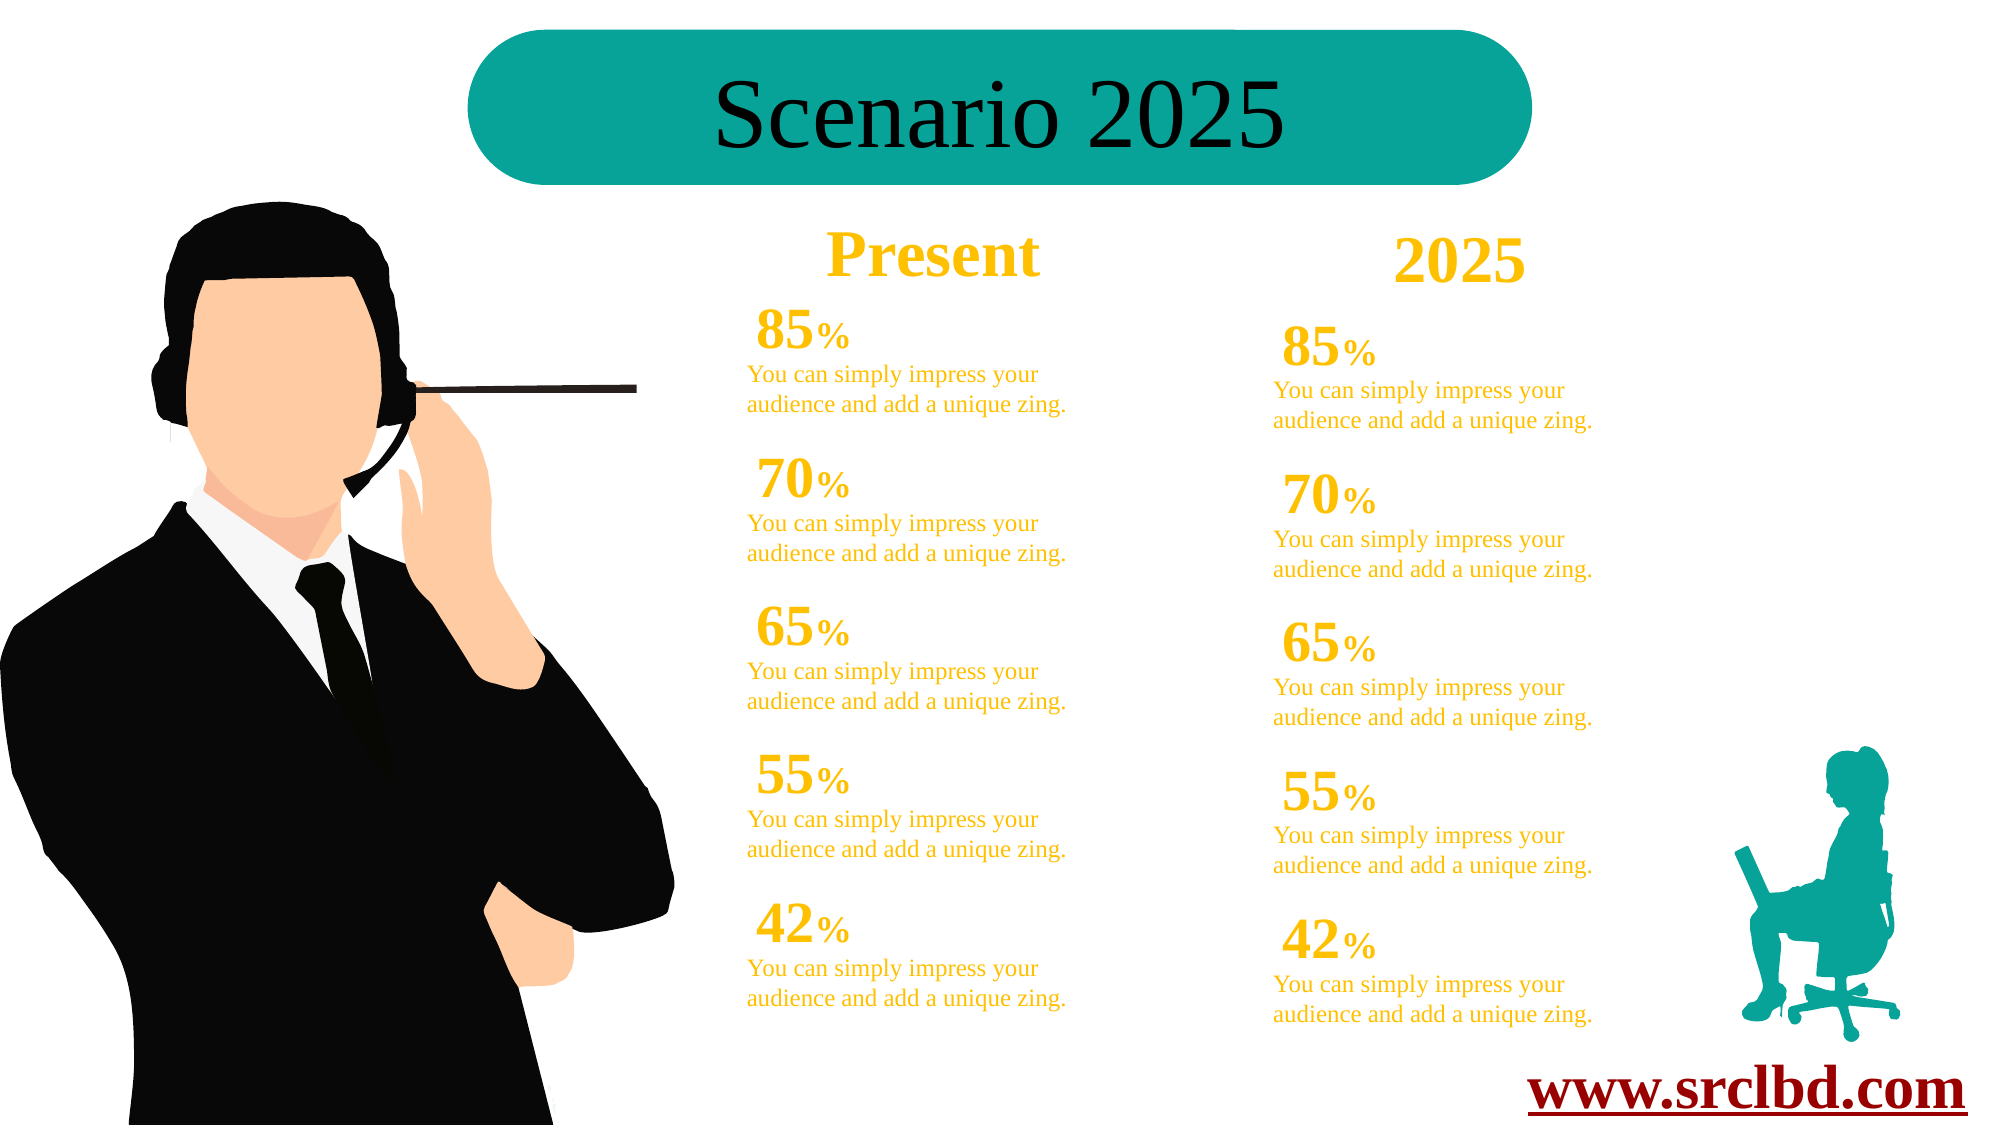

Scenario 2025

Present
2025
85%
85%
You can simply impress your audience and add a unique zing.
You can simply impress your audience and add a unique zing.
70%
70%
You can simply impress your audience and add a unique zing.
You can simply impress your audience and add a unique zing.
65%
65%
You can simply impress your audience and add a unique zing.
You can simply impress your audience and add a unique zing.
55%
55%

You can simply impress your audience and add a unique zing.
You can simply impress your audience and add a unique zing.
42%
42%
You can simply impress your audience and add a unique zing.
You can simply impress your audience and add a unique zing.
www.srclbd.com